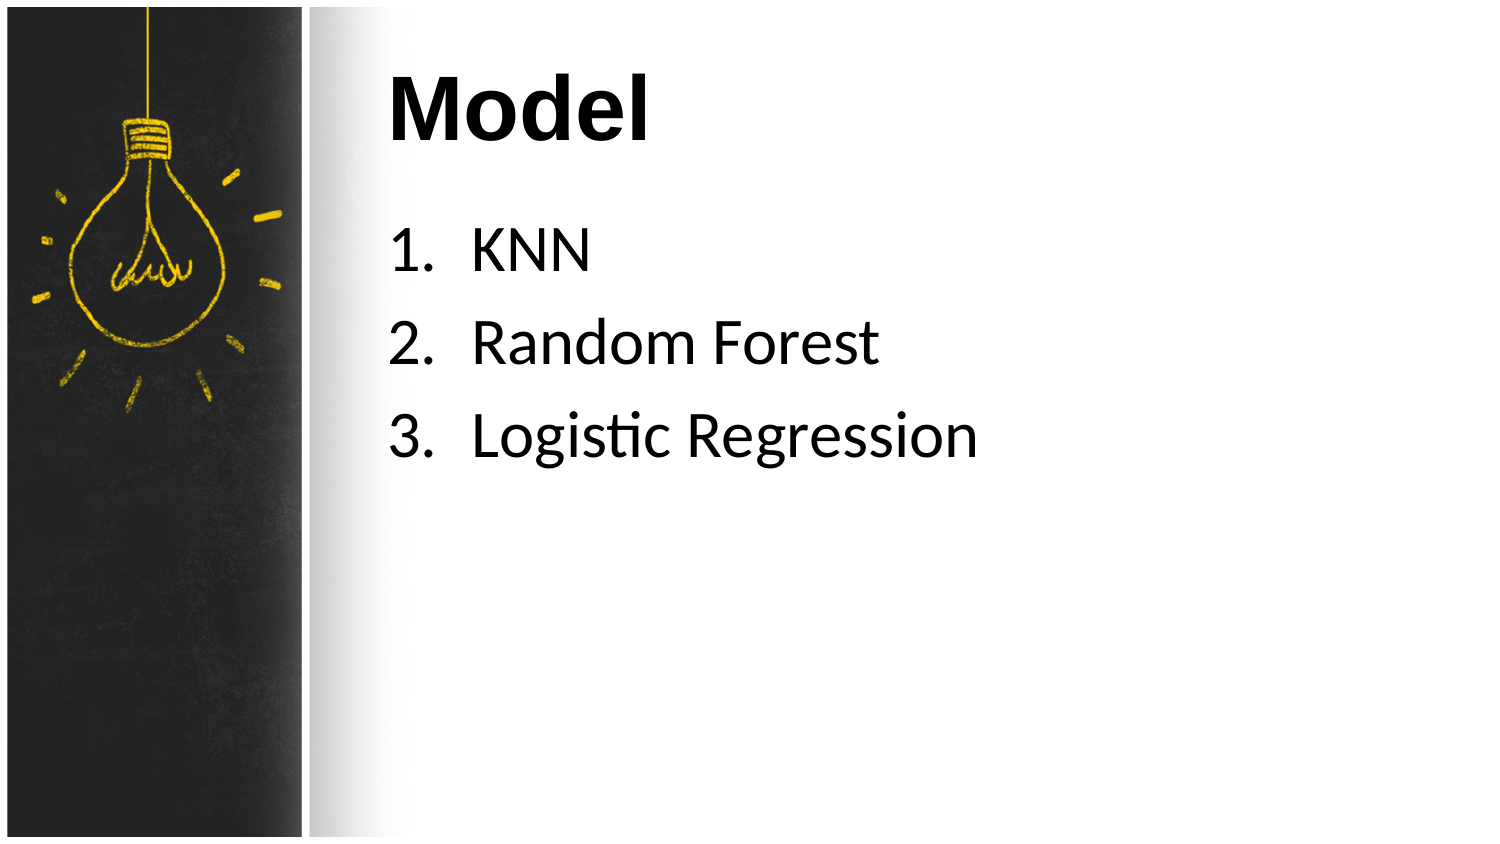

# Model
KNN
Random Forest
Logistic Regression